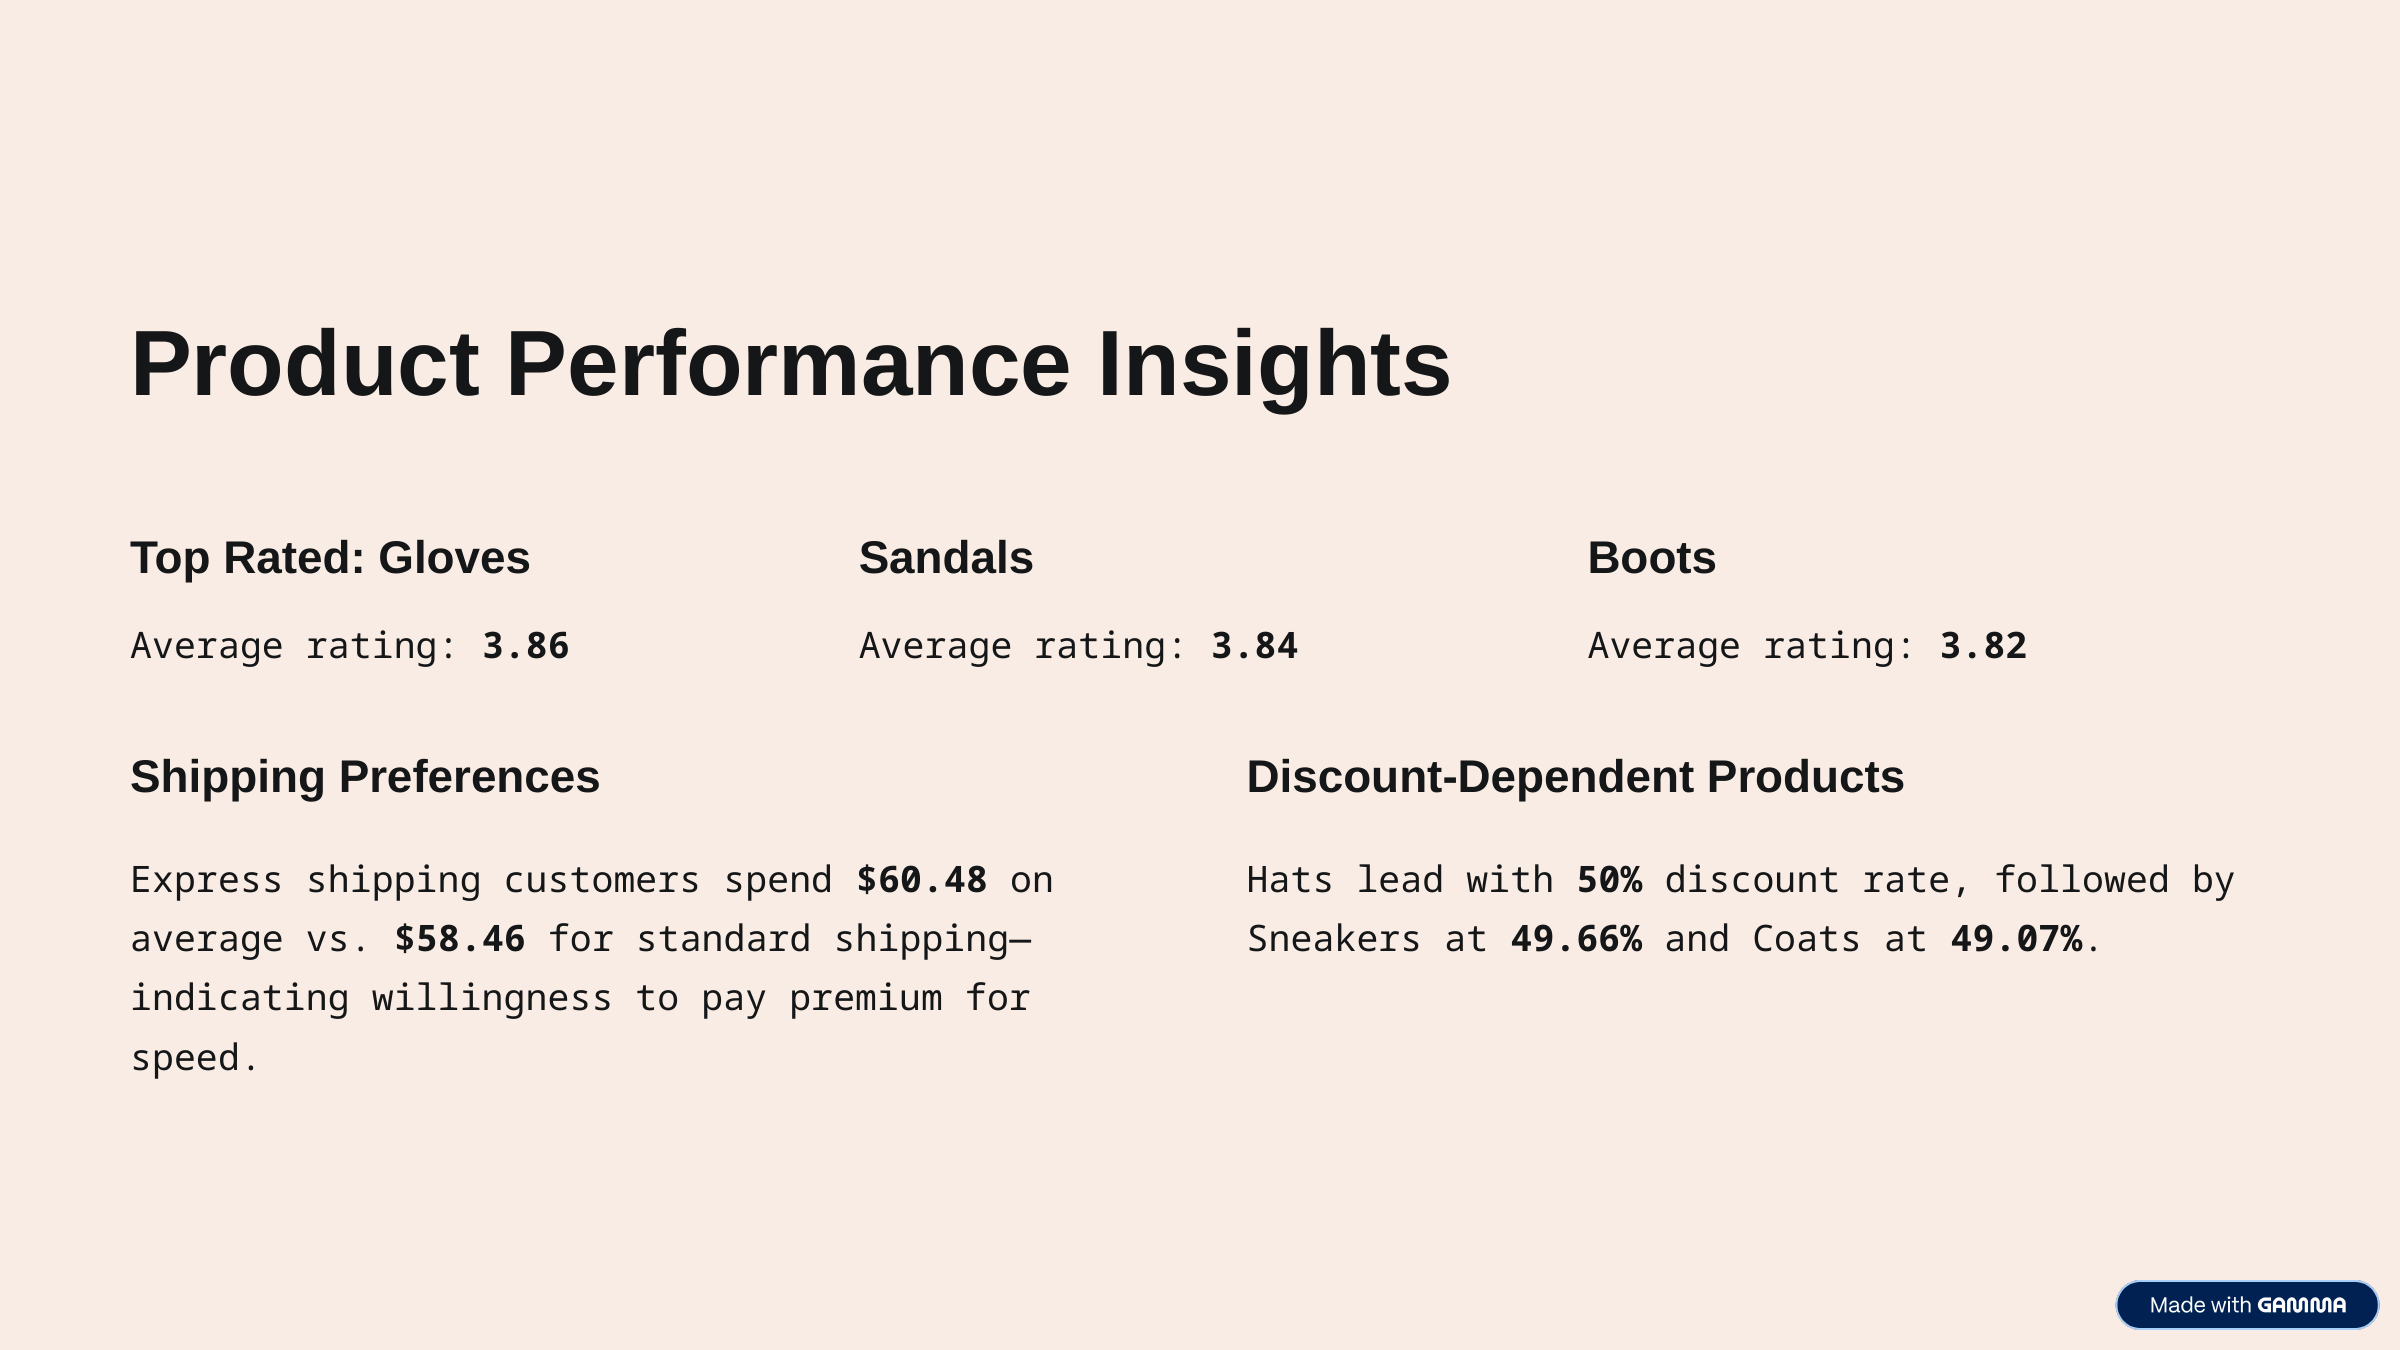

Product Performance Insights
Top Rated: Gloves
Sandals
Boots
Average rating: 3.86
Average rating: 3.84
Average rating: 3.82
Shipping Preferences
Discount-Dependent Products
Express shipping customers spend $60.48 on average vs. $58.46 for standard shipping—indicating willingness to pay premium for speed.
Hats lead with 50% discount rate, followed by Sneakers at 49.66% and Coats at 49.07%.